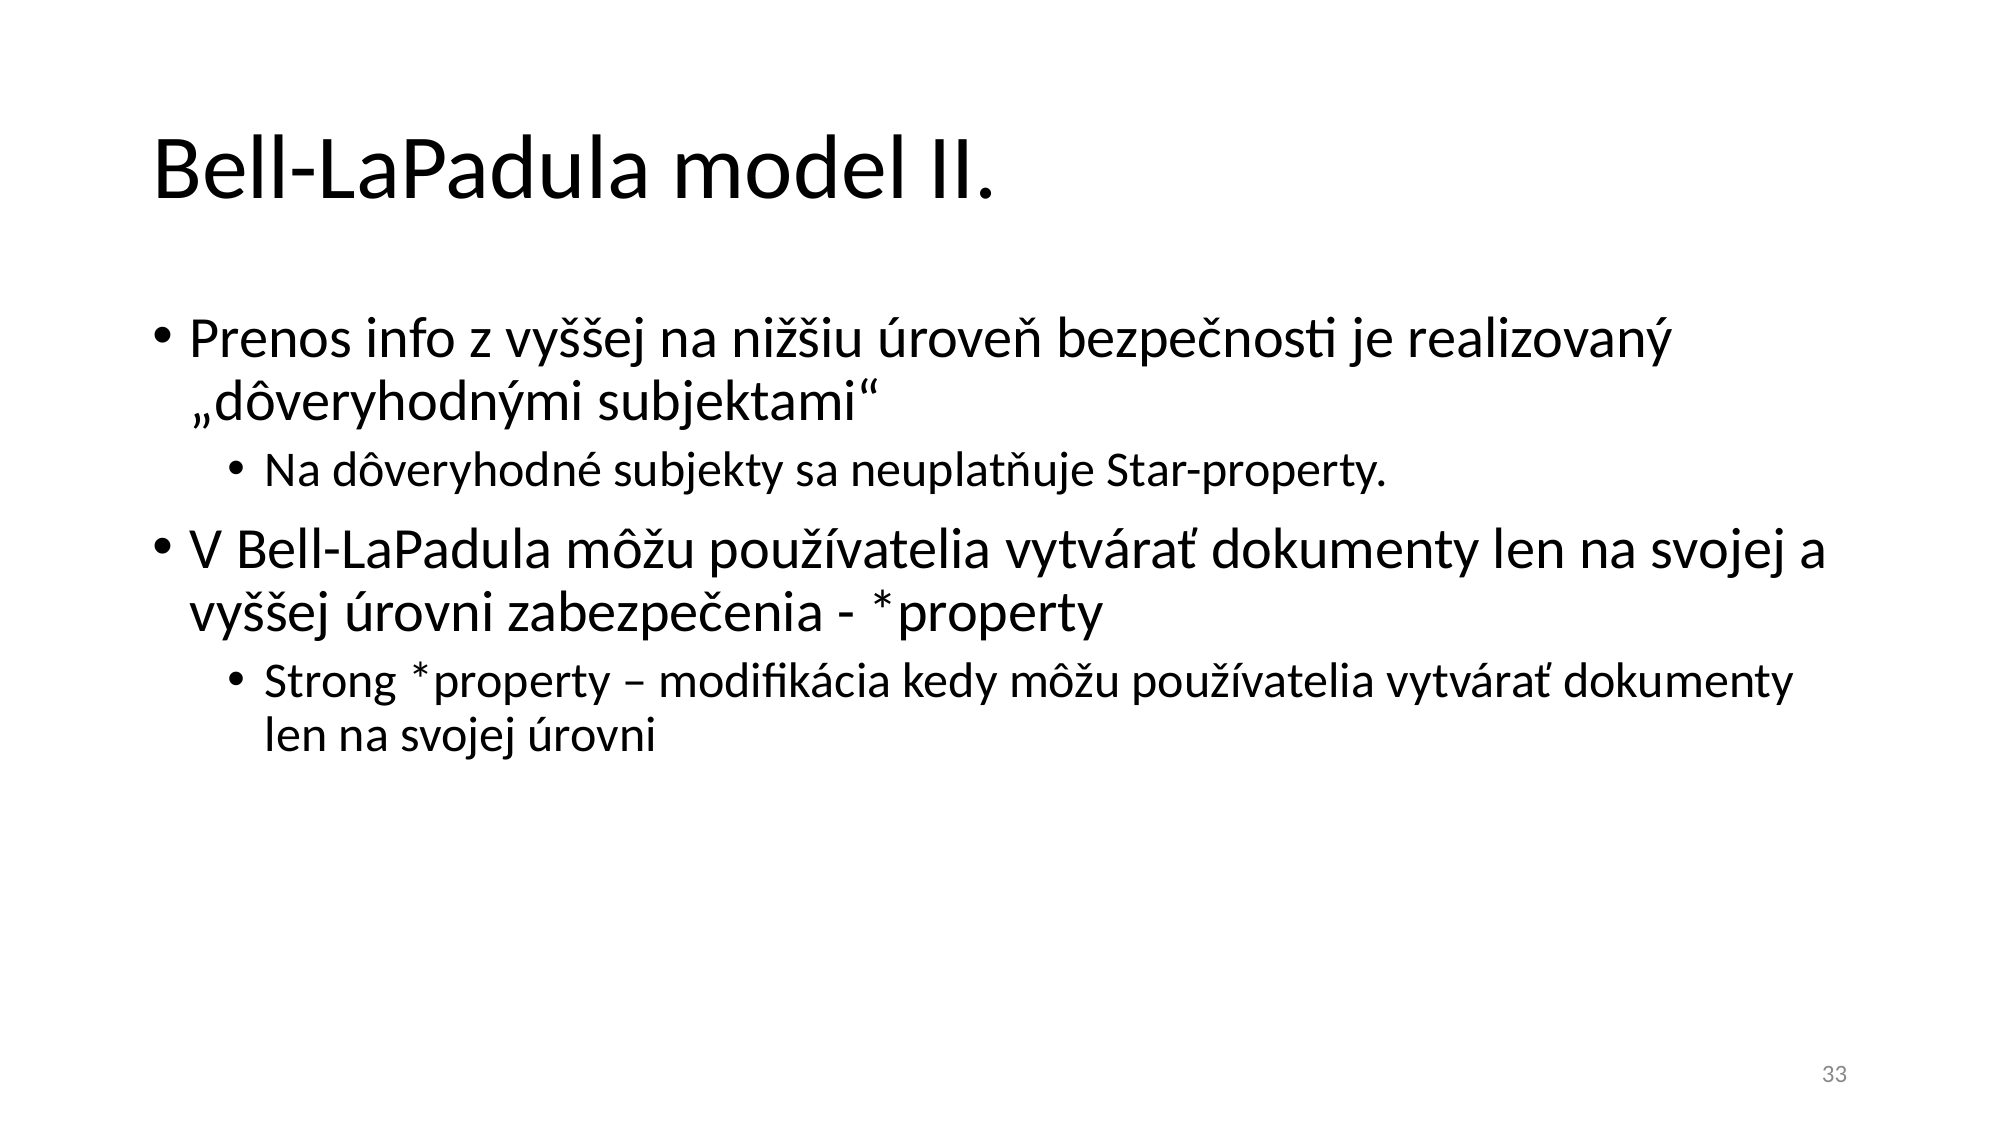

# Bell-LaPadula model II.
Prenos info z vyššej na nižšiu úroveň bezpečnosti je realizovaný „dôveryhodnými subjektami“
Na dôveryhodné subjekty sa neuplatňuje Star-property.
V Bell-LaPadula môžu používatelia vytvárať dokumenty len na svojej a vyššej úrovni zabezpečenia - *property
Strong *property – modifikácia kedy môžu používatelia vytvárať dokumenty len na svojej úrovni
33